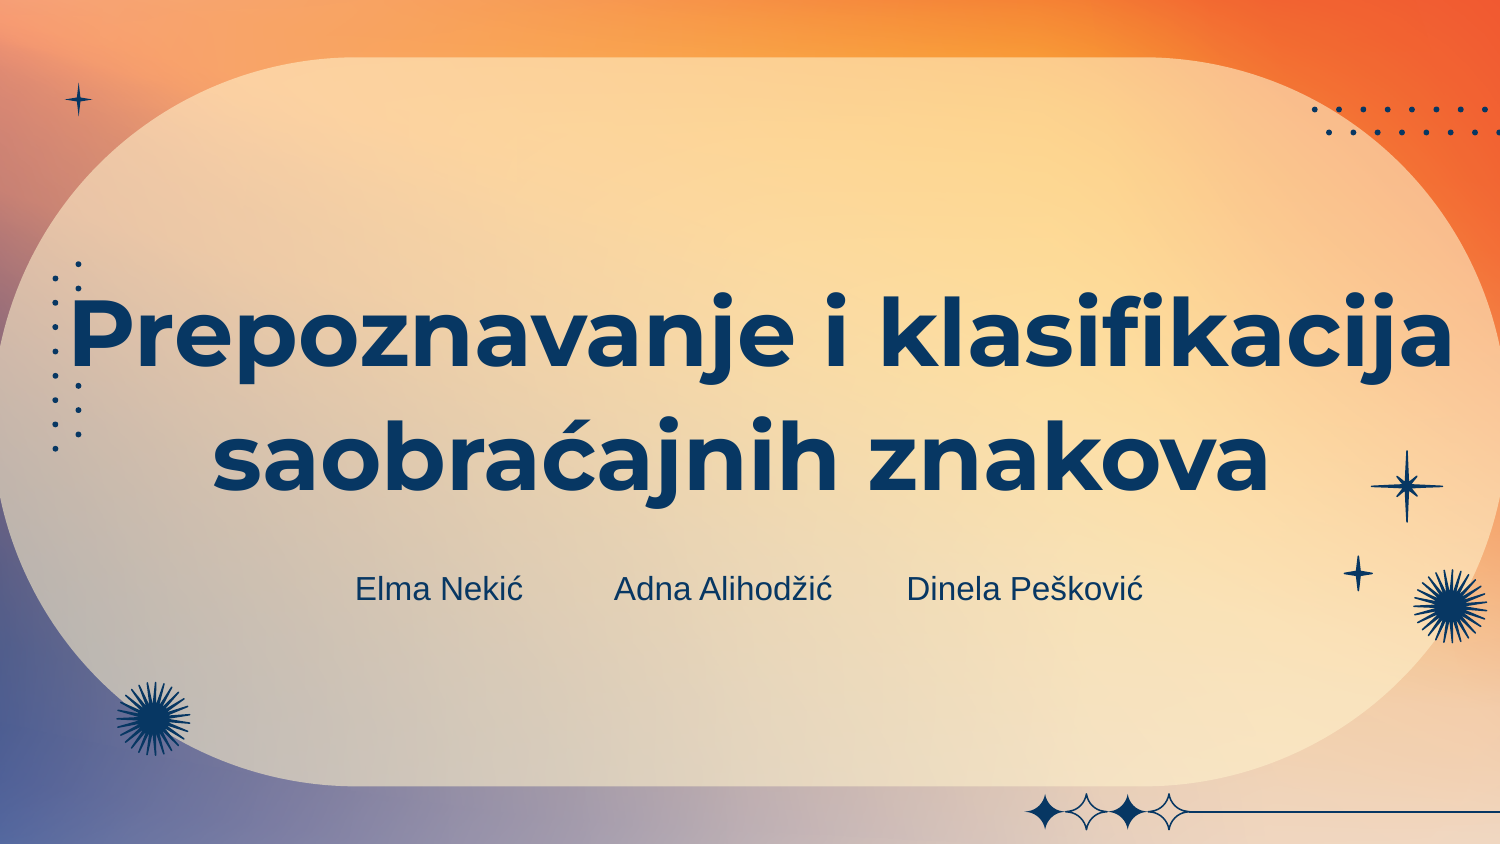

# Prepoznavanje i klasifikacija saobraćajnih znakova
Elma Nekić          Adna Alihodžić        Dinela Pešković